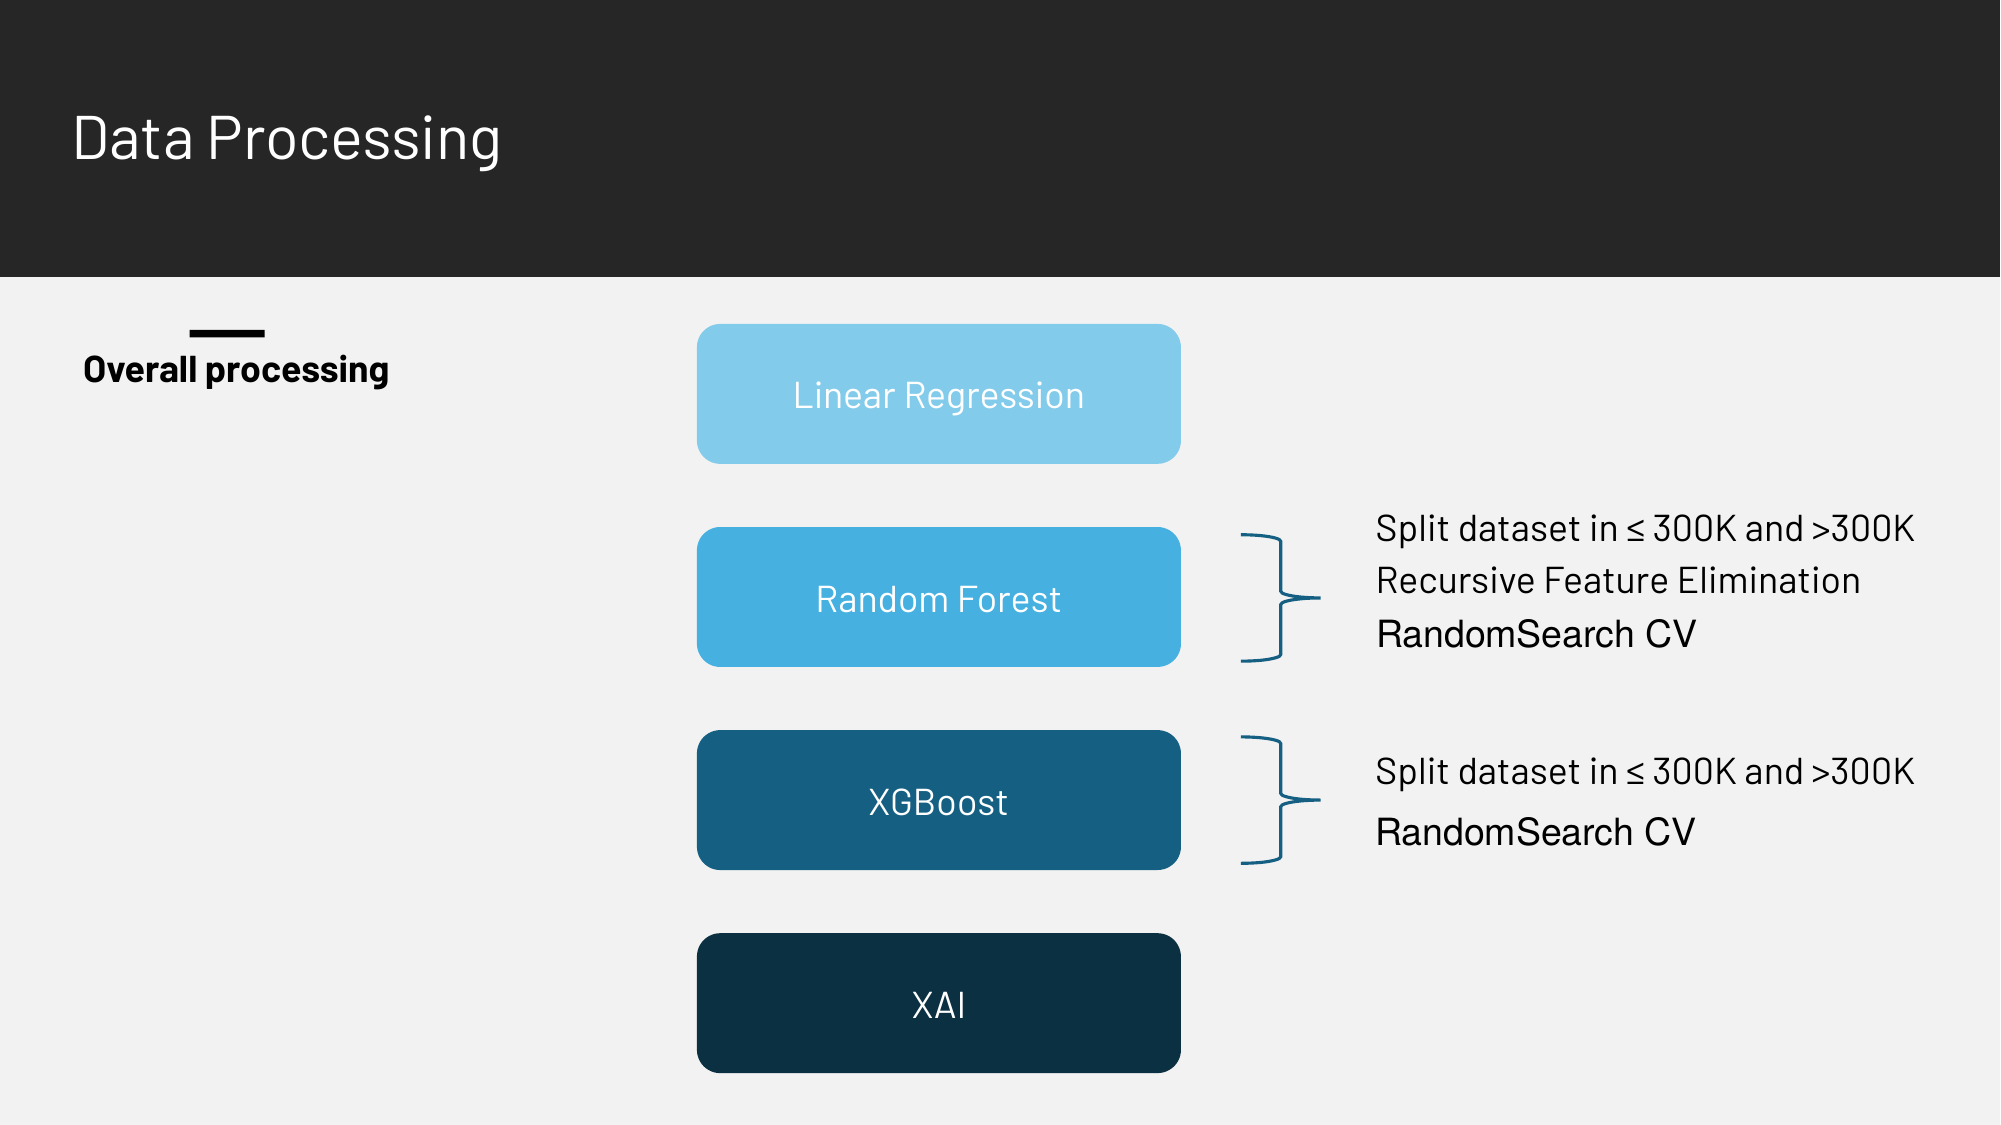

# Data Processing

Linear Regression

Overall processing
Split dataset in ≤ 300K and >300K
Random Forest

Recursive Feature Elimination
RandomSearch CV

XGBoost

Split dataset in ≤ 300K and >300K
RandomSearch CV

XAI